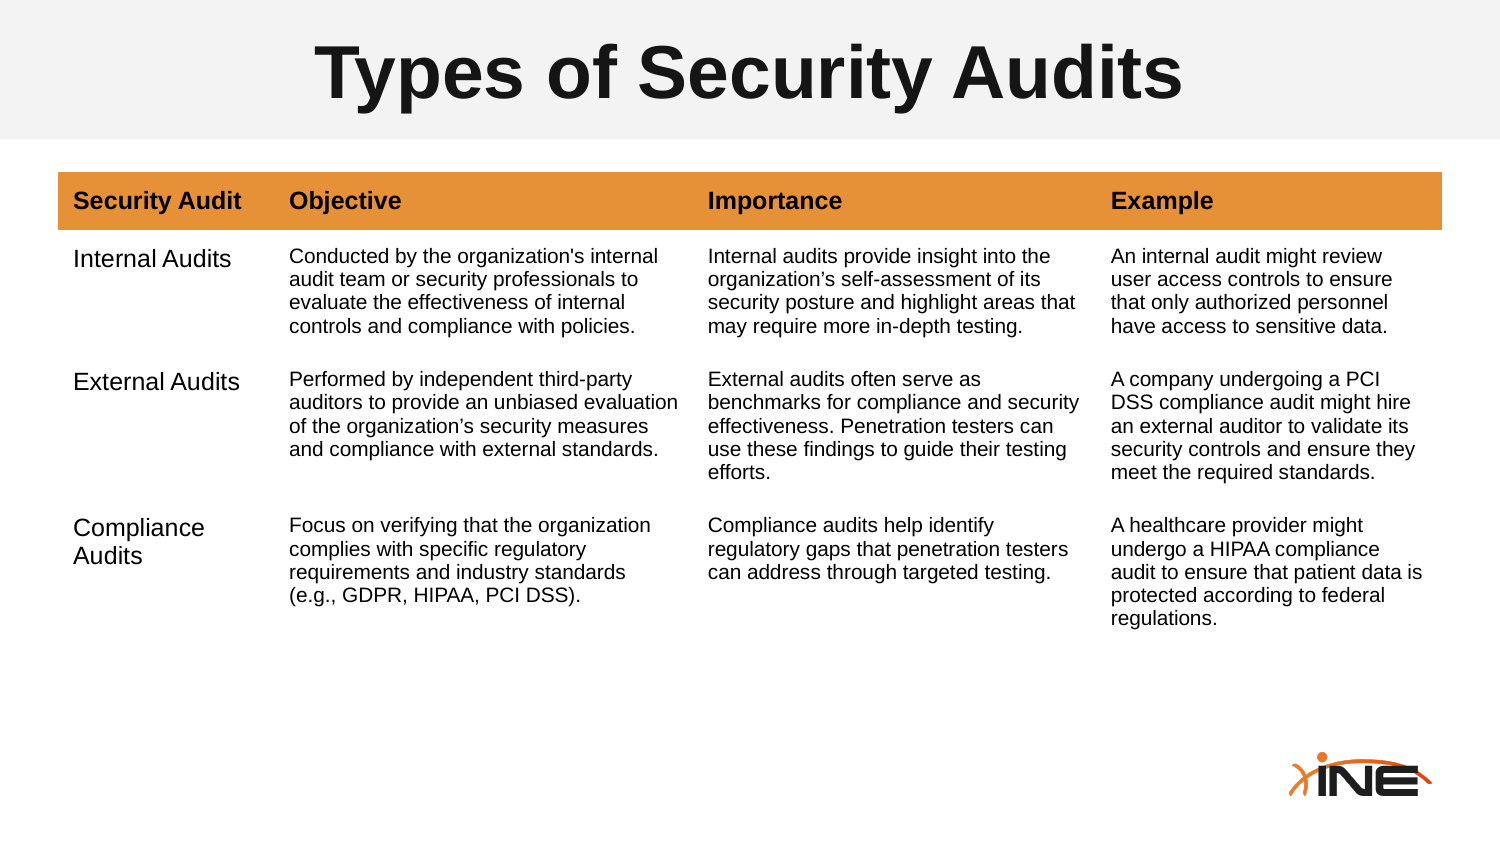

# Types of Security Audits
| Security Audit | Objective | Importance | Example |
| --- | --- | --- | --- |
| Internal Audits | Conducted by the organization's internal audit team or security professionals to evaluate the effectiveness of internal controls and compliance with policies. | Internal audits provide insight into the organization’s self-assessment of its security posture and highlight areas that may require more in-depth testing. | An internal audit might review user access controls to ensure that only authorized personnel have access to sensitive data. |
| External Audits | Performed by independent third-party auditors to provide an unbiased evaluation of the organization’s security measures and compliance with external standards. | External audits often serve as benchmarks for compliance and security effectiveness. Penetration testers can use these findings to guide their testing efforts. | A company undergoing a PCI DSS compliance audit might hire an external auditor to validate its security controls and ensure they meet the required standards. |
| Compliance Audits | Focus on verifying that the organization complies with specific regulatory requirements and industry standards (e.g., GDPR, HIPAA, PCI DSS). | Compliance audits help identify regulatory gaps that penetration testers can address through targeted testing. | A healthcare provider might undergo a HIPAA compliance audit to ensure that patient data is protected according to federal regulations. |